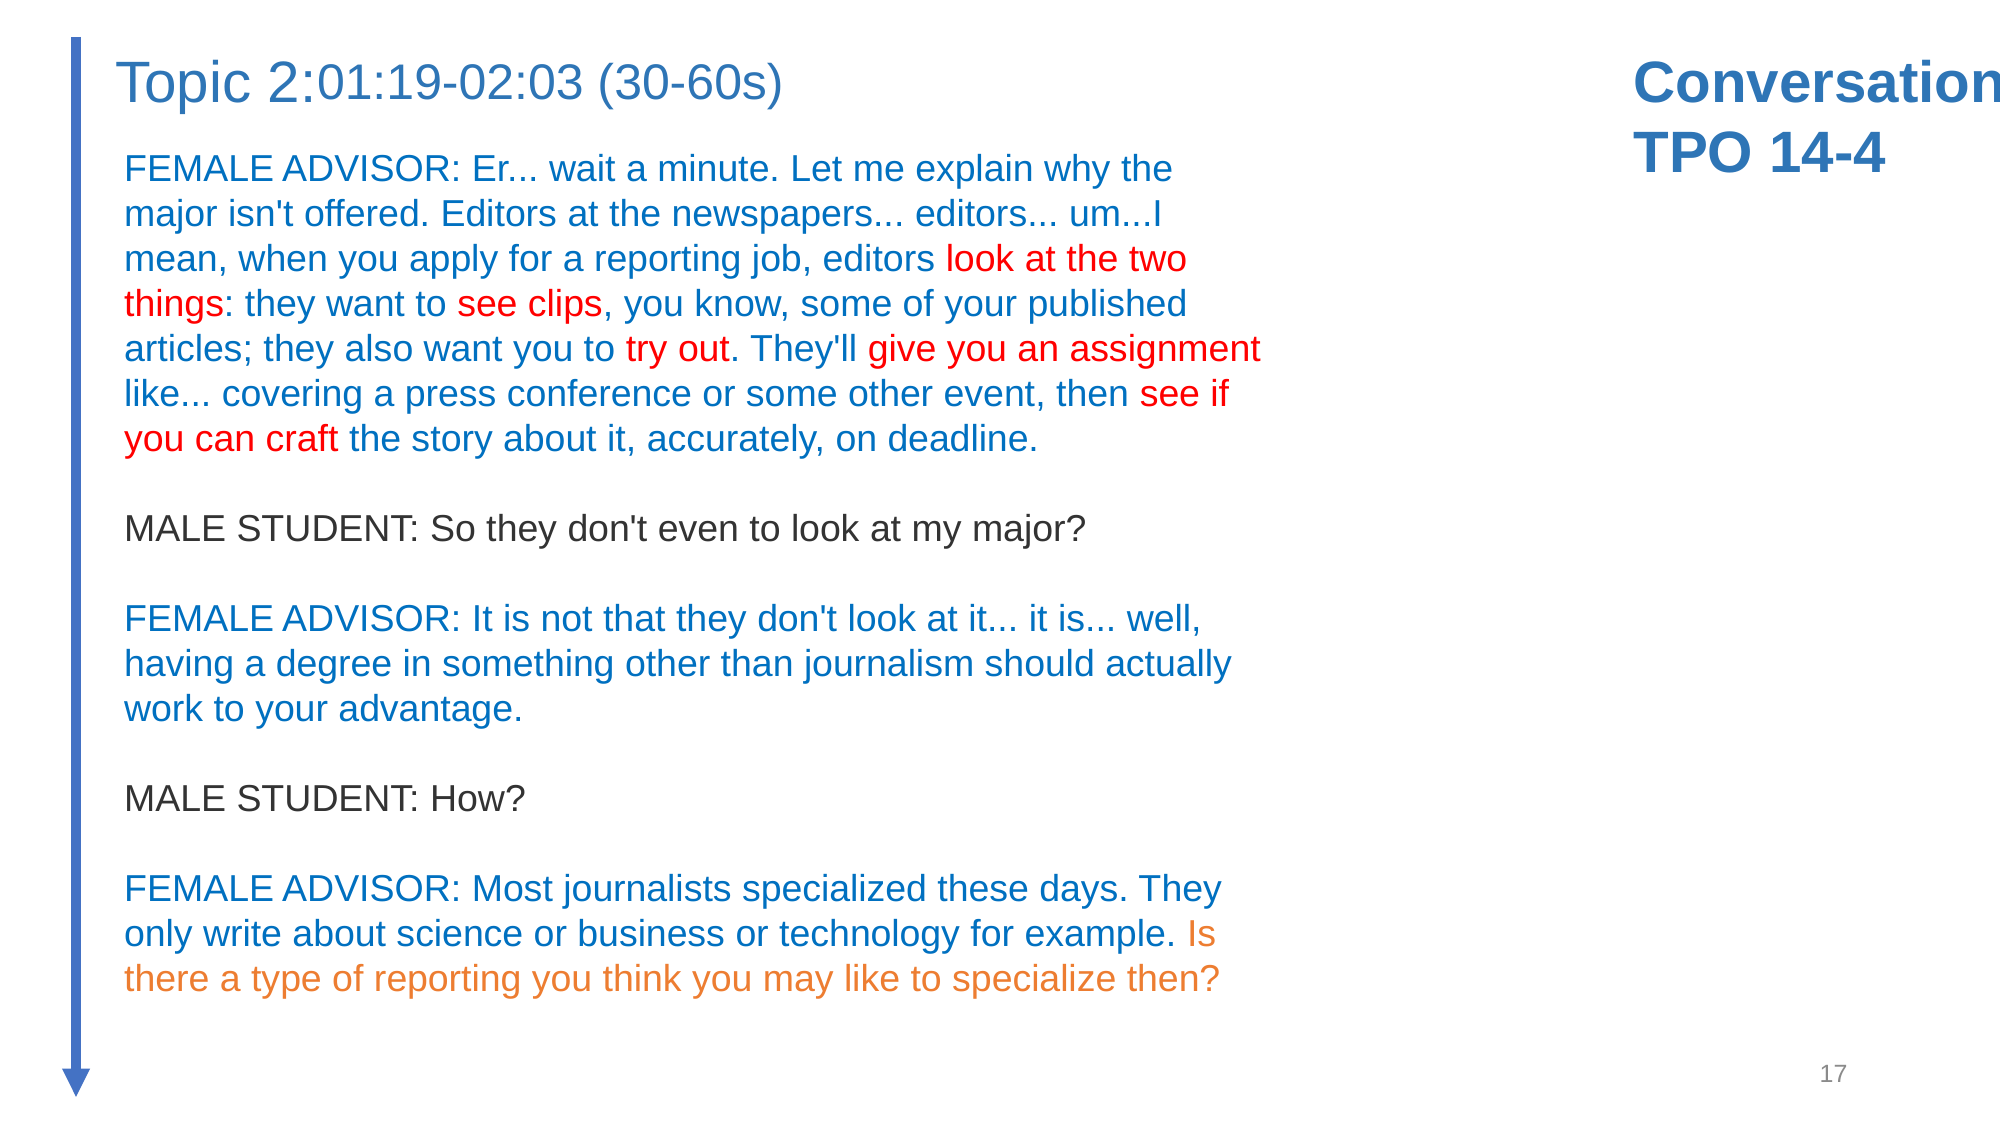

Topic 2:
Conversation
TPO 14-4
01:19-02:03 (30-60s)
FEMALE ADVISOR: Er... wait a minute. Let me explain why the major isn't offered. Editors at the newspapers... editors... um...I mean, when you apply for a reporting job, editors look at the two things: they want to see clips, you know, some of your published articles; they also want you to try out. They'll give you an assignment like... covering a press conference or some other event, then see if you can craft the story about it, accurately, on deadline.
MALE STUDENT: So they don't even to look at my major?
FEMALE ADVISOR: It is not that they don't look at it... it is... well, having a degree in something other than journalism should actually work to your advantage.
MALE STUDENT: How?
FEMALE ADVISOR: Most journalists specialized these days. They only write about science or business or technology for example. Is there a type of reporting you think you may like to specialize then?
17